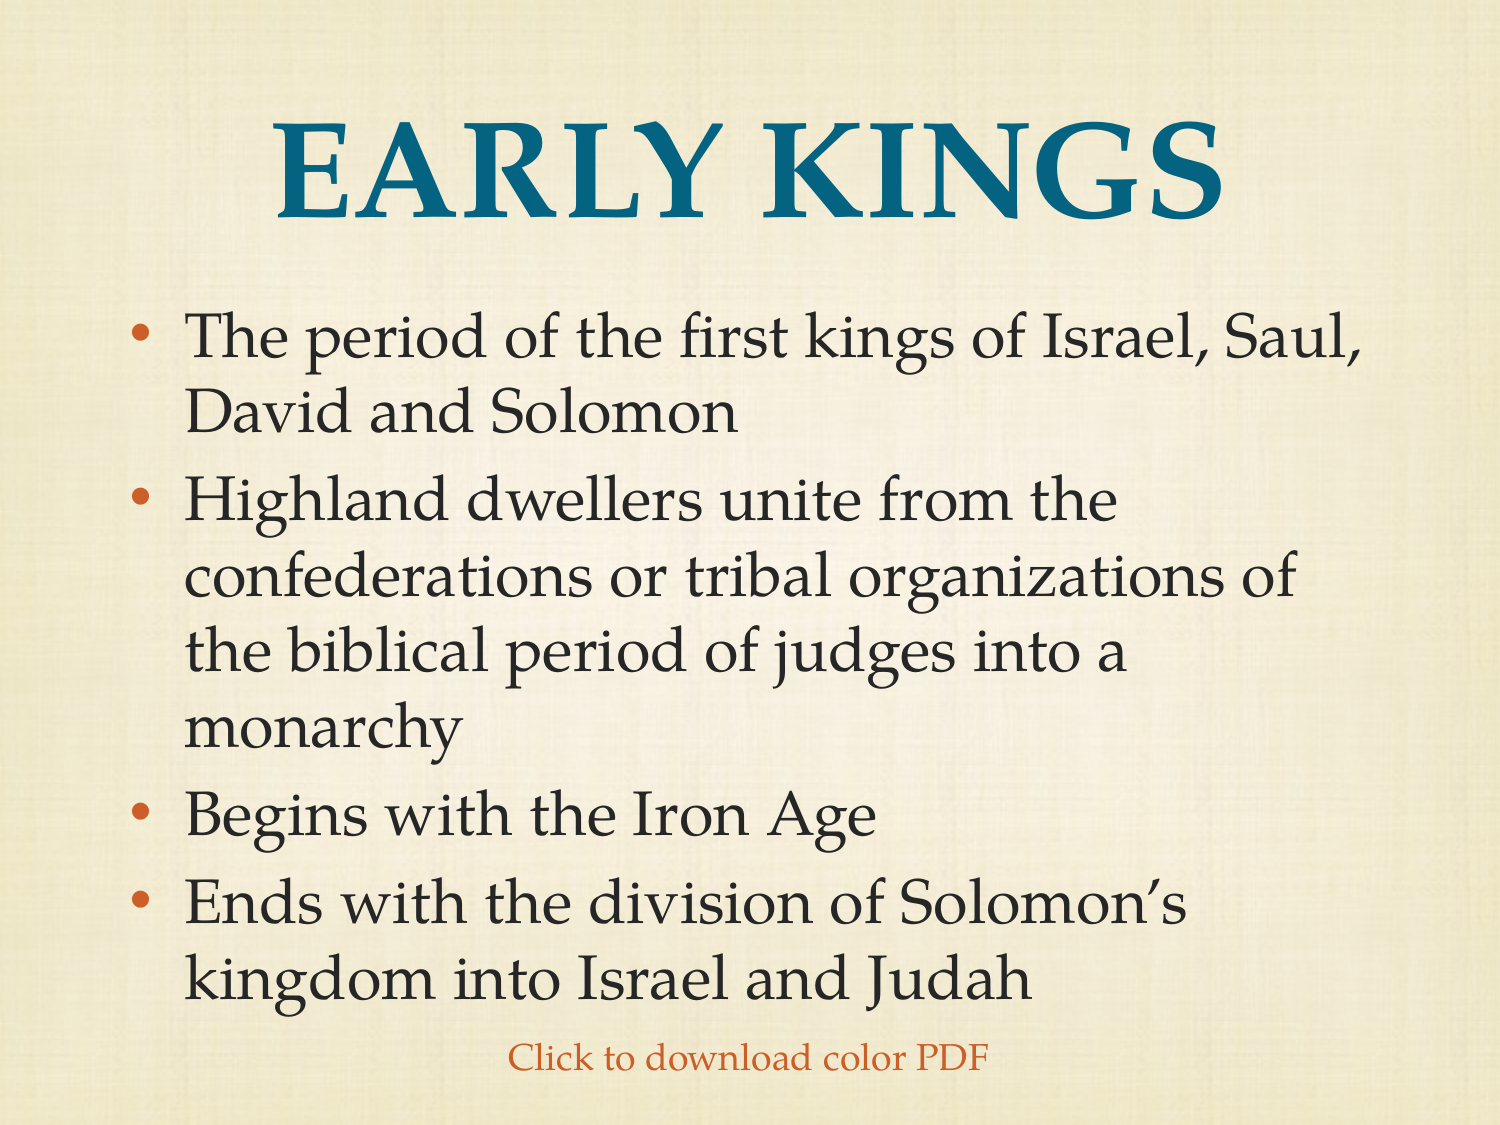

# Early Kings
The period of the first kings of Israel, Saul, David and Solomon
Highland dwellers unite from the confederations or tribal organizations of the biblical period of judges into a monarchy
Begins with the Iron Age
Ends with the division of Solomon’s kingdom into Israel and Judah
Click to download color PDF